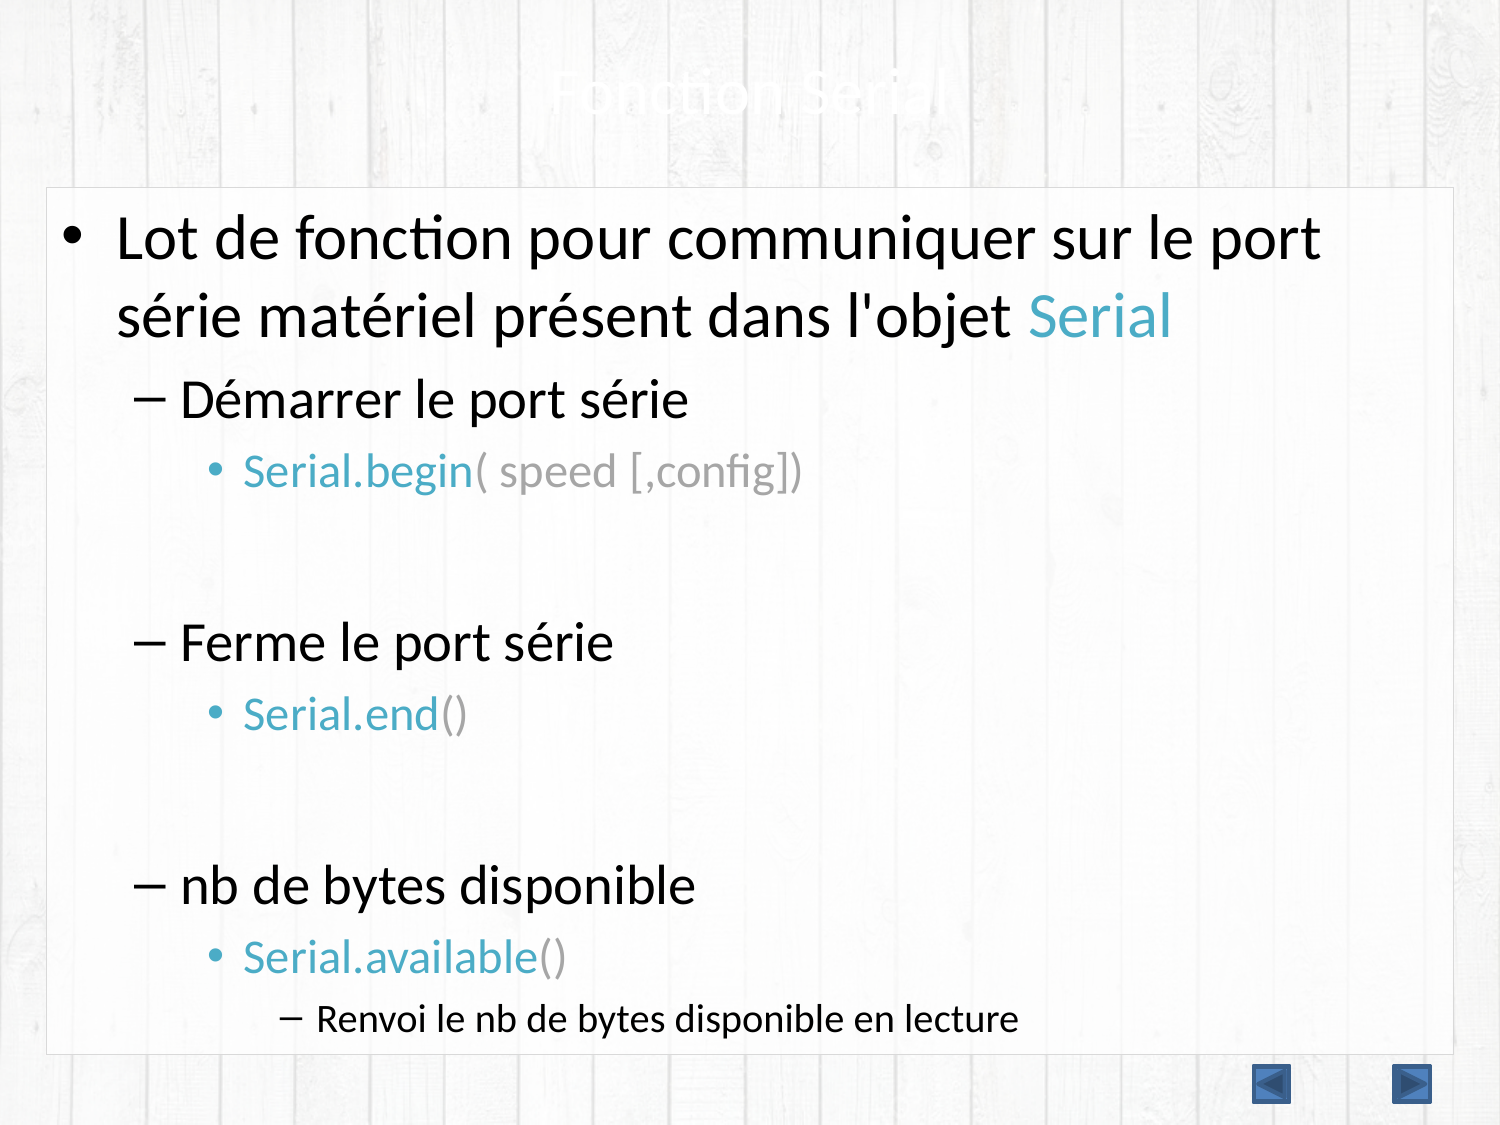

# Fonction Serial
Lot de fonction pour communiquer sur le port série matériel présent dans l'objet Serial
Démarrer le port série
Serial.begin( speed [,config])

Ferme le port série
Serial.end()

nb de bytes disponible
Serial.available()
Renvoi le nb de bytes disponible en lecture